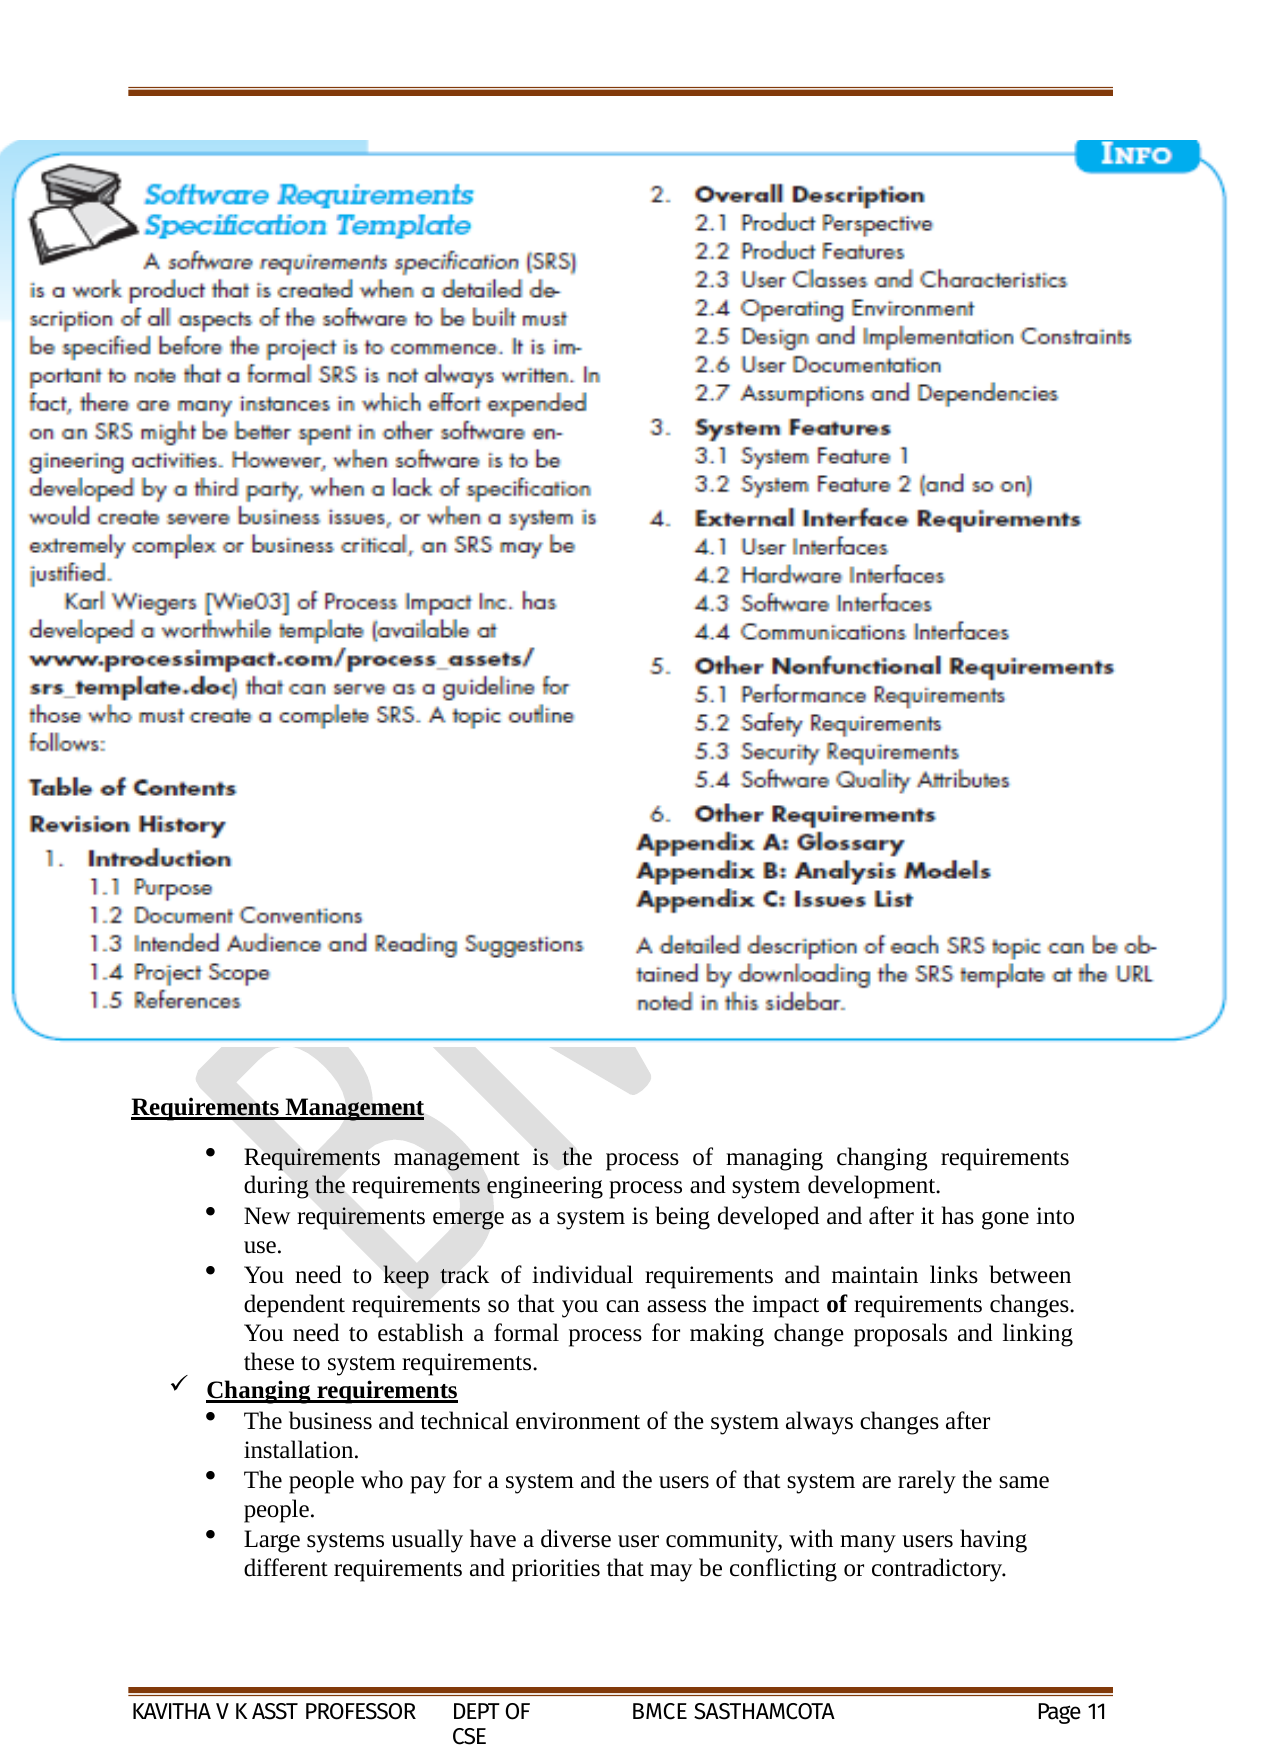

Requirements Management
Requirements management is the process of managing changing requirements  during the requirements engineering process and system development.
New requirements emerge as a system is being developed and after it has gone into  use.
You need to keep track of individual requirements and maintain links between  dependent requirements so that you can assess the impact of requirements changes.  You need to establish a formal process for making change proposals and linking  these to system requirements.
Changing requirements
The business and technical environment of the system always changes after  installation.
The people who pay for a system and the users of that system are rarely the same  people.
Large systems usually have a diverse user community, with many users having  different requirements and priorities that may be conflicting or contradictory.

KAVITHA V K ASST PROFESSOR
DEPT OF CSE
BMCE SASTHAMCOTA
Page 11